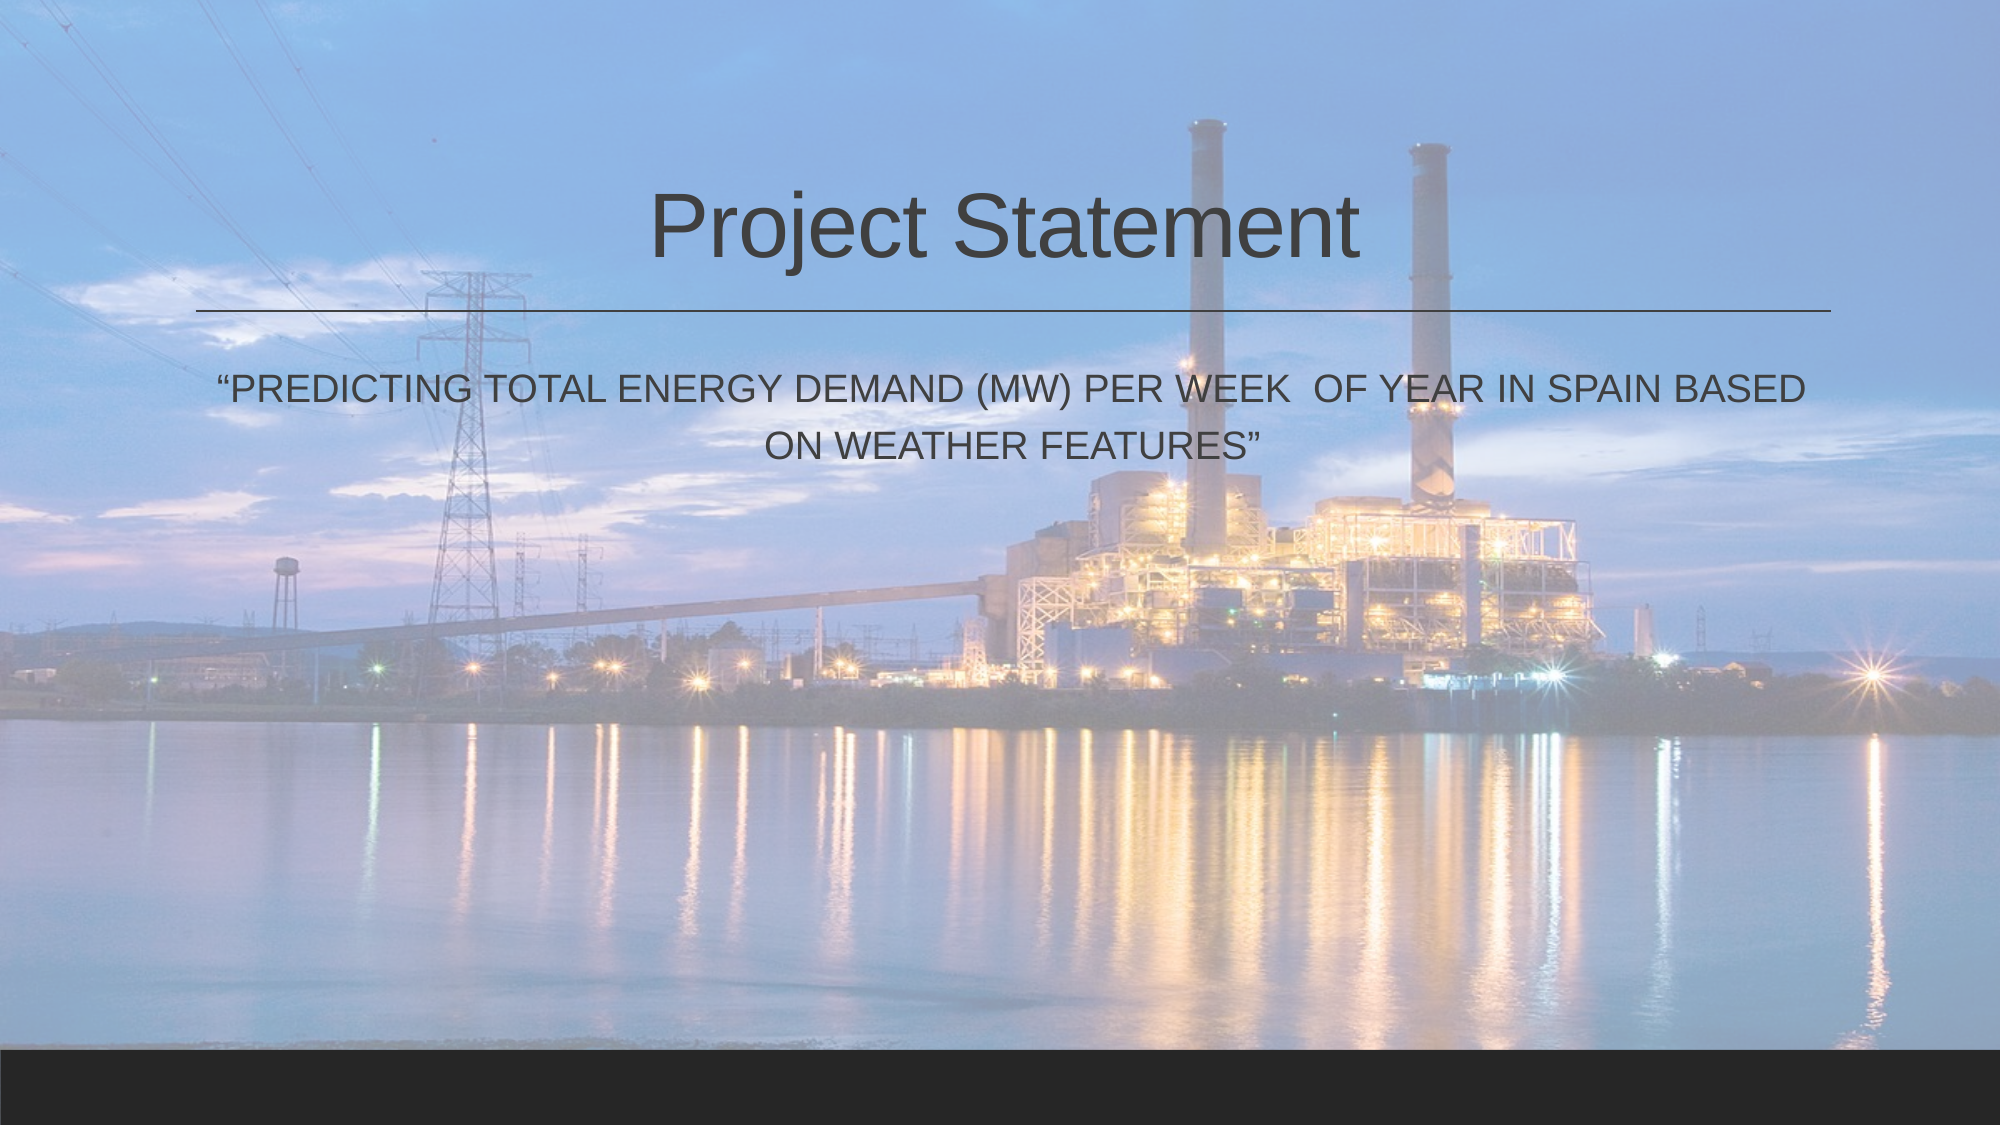

# Project Statement
“PREDICTING TOTAL ENERGY DEMAND (MW) PER WEEK  OF YEAR IN SPAIN BASED ON WEATHER FEATURES”